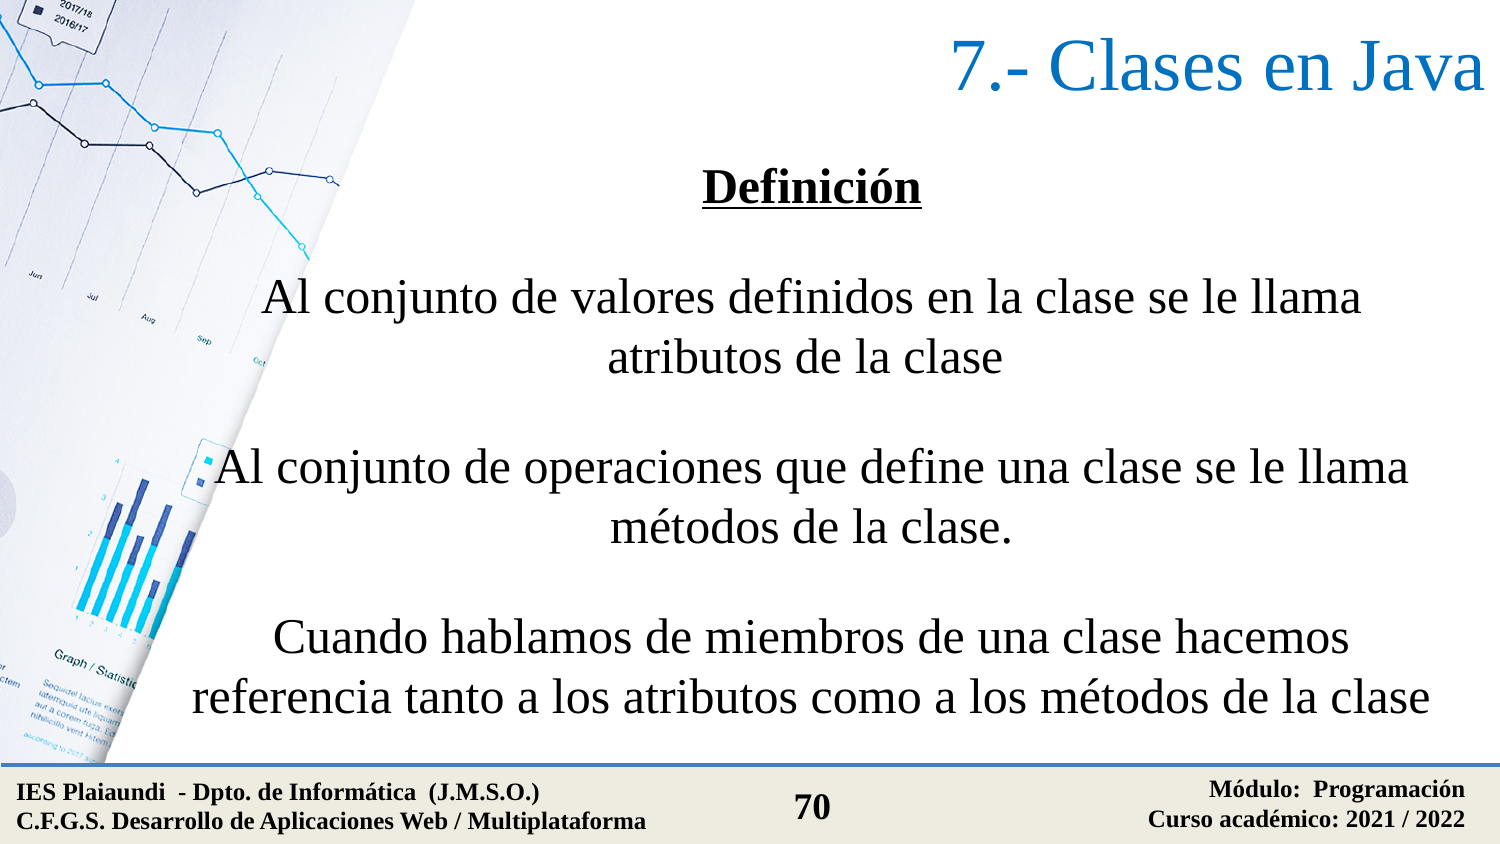

# 7.- Clases en Java
Definición
Al conjunto de valores definidos en la clase se le llama atributos de la clase
Al conjunto de operaciones que define una clase se le llama métodos de la clase.
Cuando hablamos de miembros de una clase hacemos referencia tanto a los atributos como a los métodos de la clase

Módulo:  Programación
Curso académico: 2021 / 2022
IES Plaiaundi  - Dpto. de Informática  (J.M.S.O.)
C.F.G.S. Desarrollo de Aplicaciones Web / Multiplataforma
70